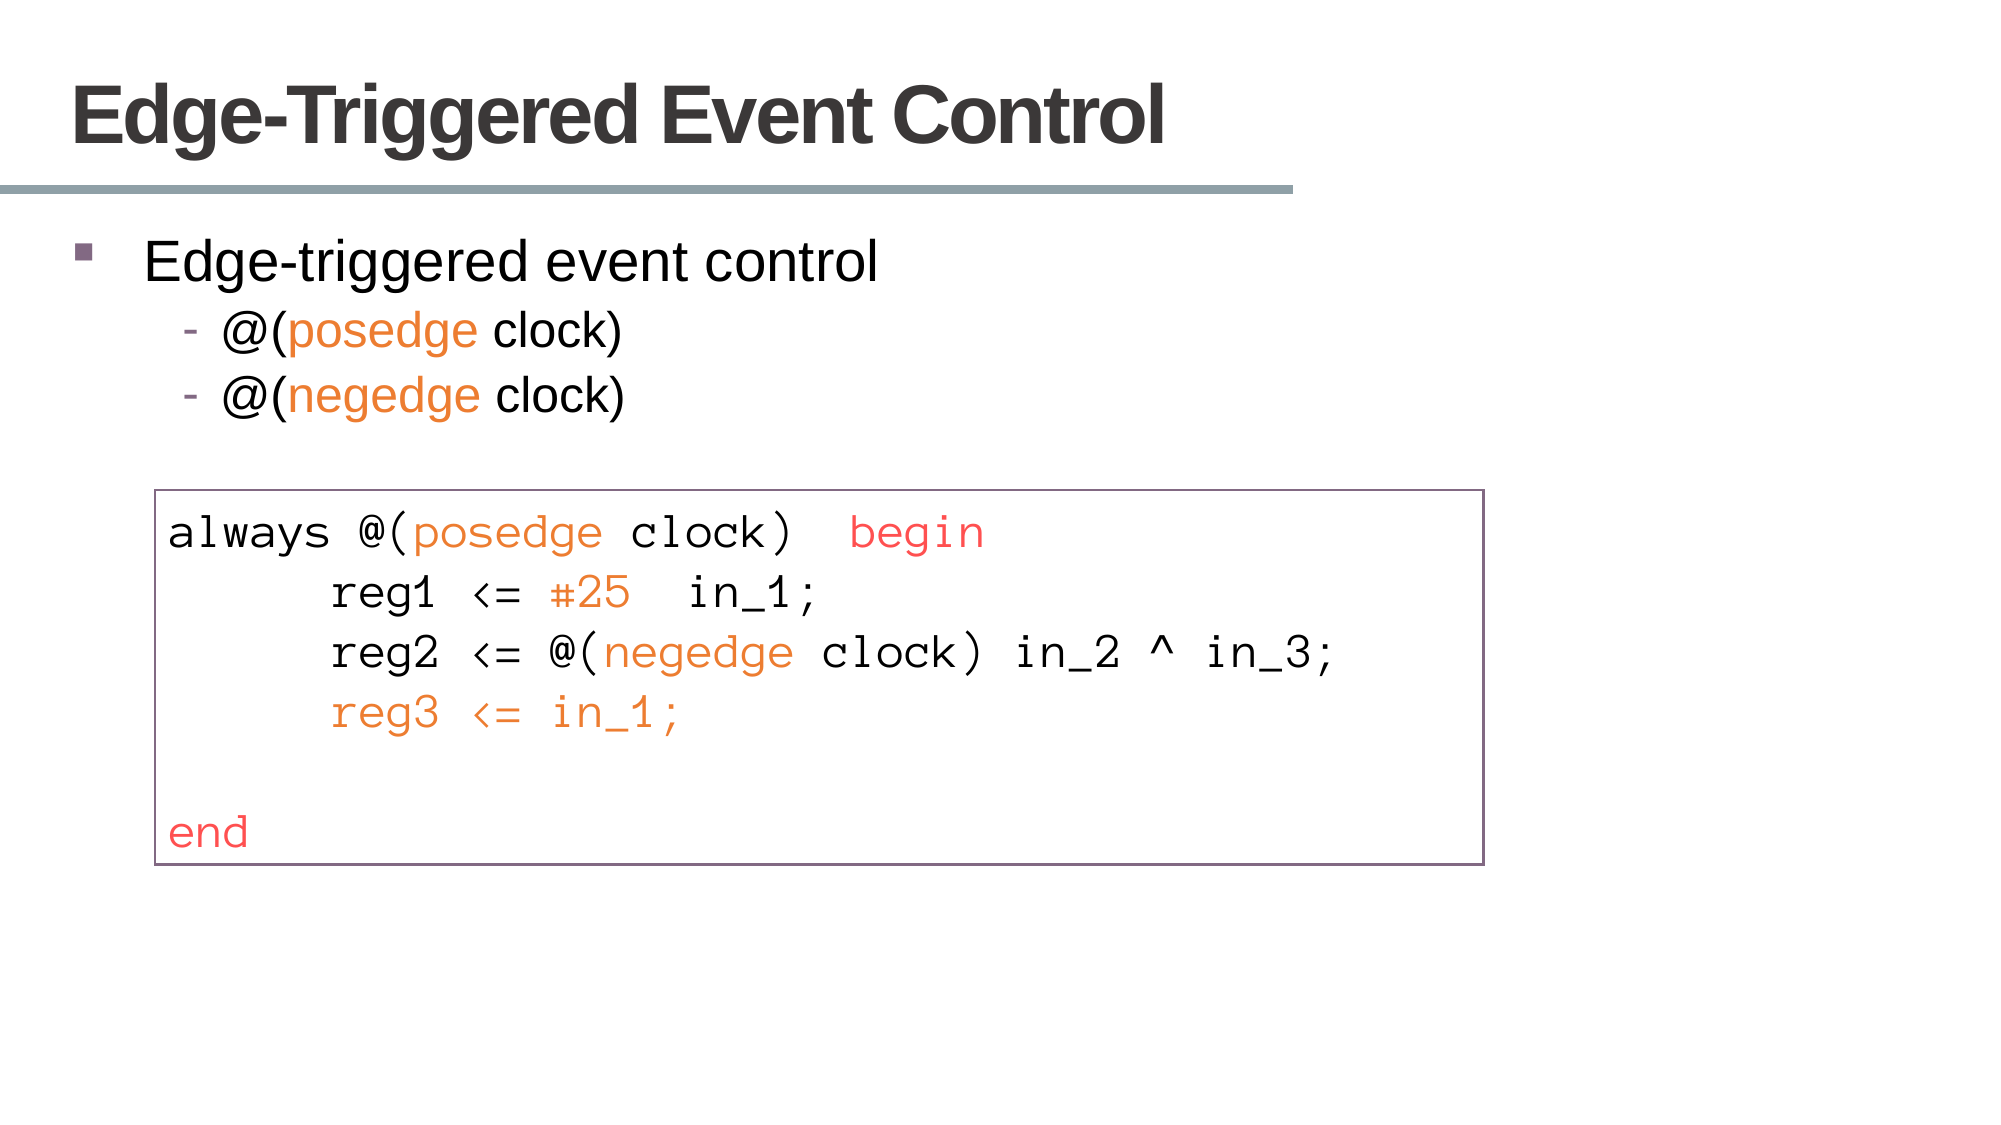

# Edge-Triggered Event Control
Edge-triggered event control
@(posedge clock)
@(negedge clock)

always @(posedge clock)  begin
      reg1 <= #25  in_1;
      reg2 <= @(negedge clock) in_2 ^ in_3;
      reg3 <= in_1;
end